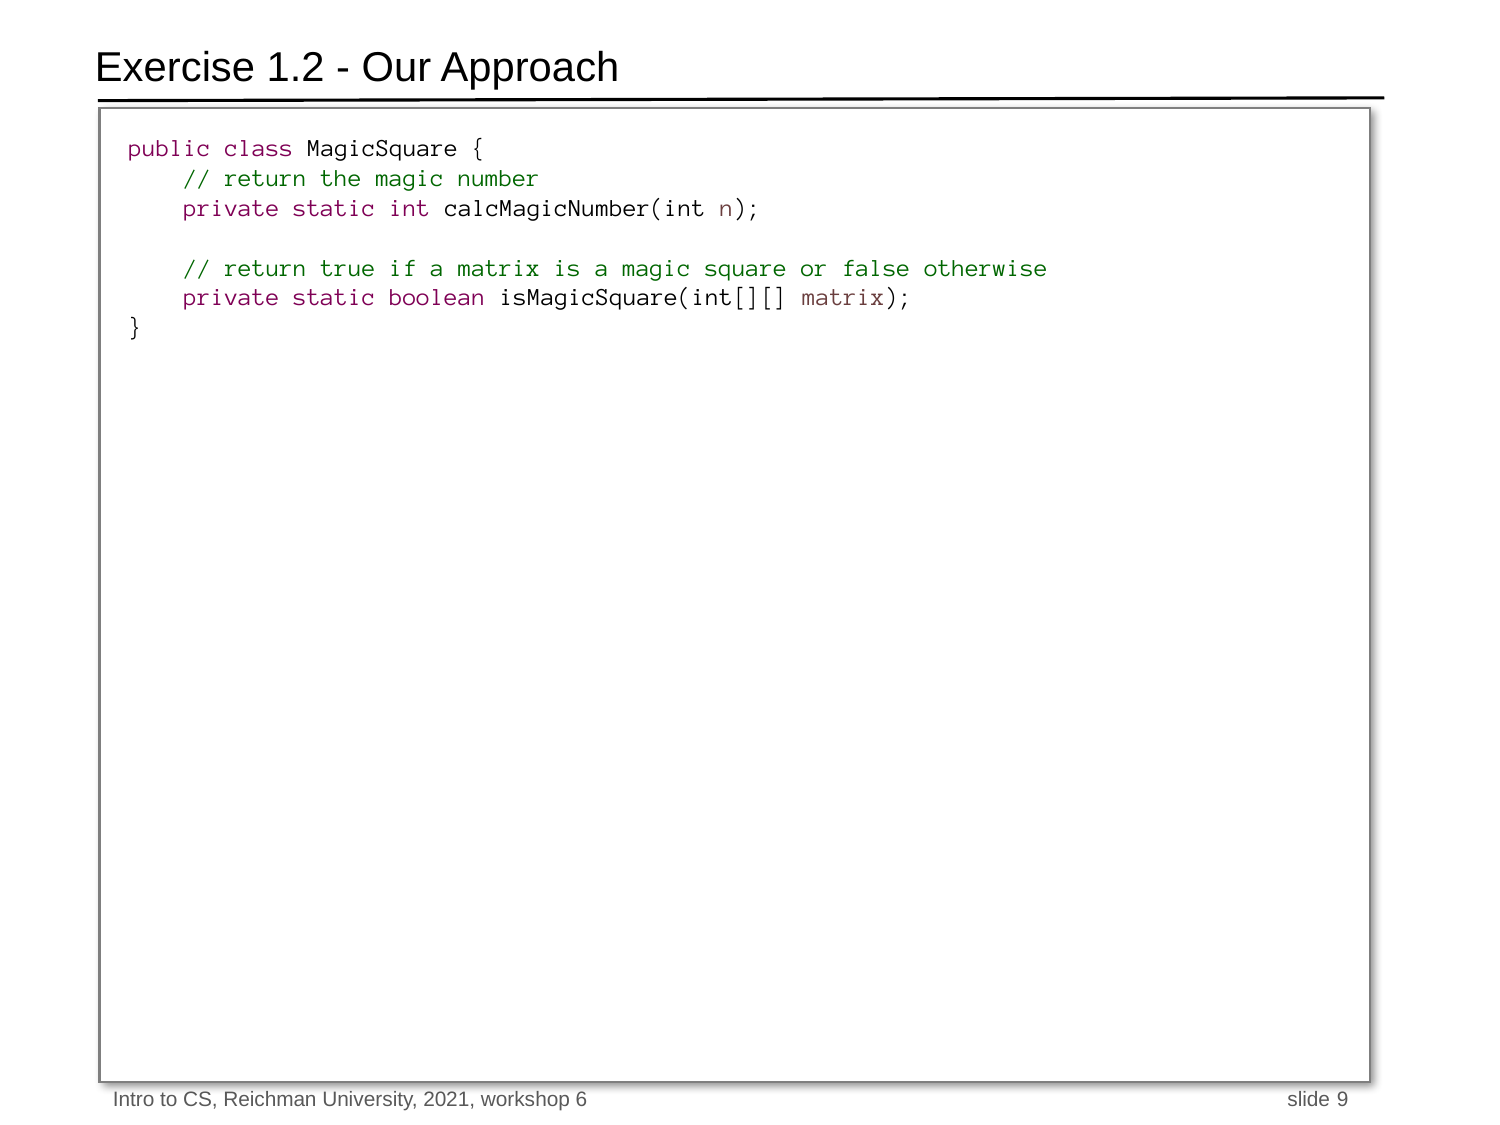

# Exercise 1.2 - Our Approach
public class MagicSquare {
    // return the magic number
    private static int calcMagicNumber(int n);

    // return true if a matrix is a magic square or false otherwise
    private static boolean isMagicSquare(int[][] matrix);
}